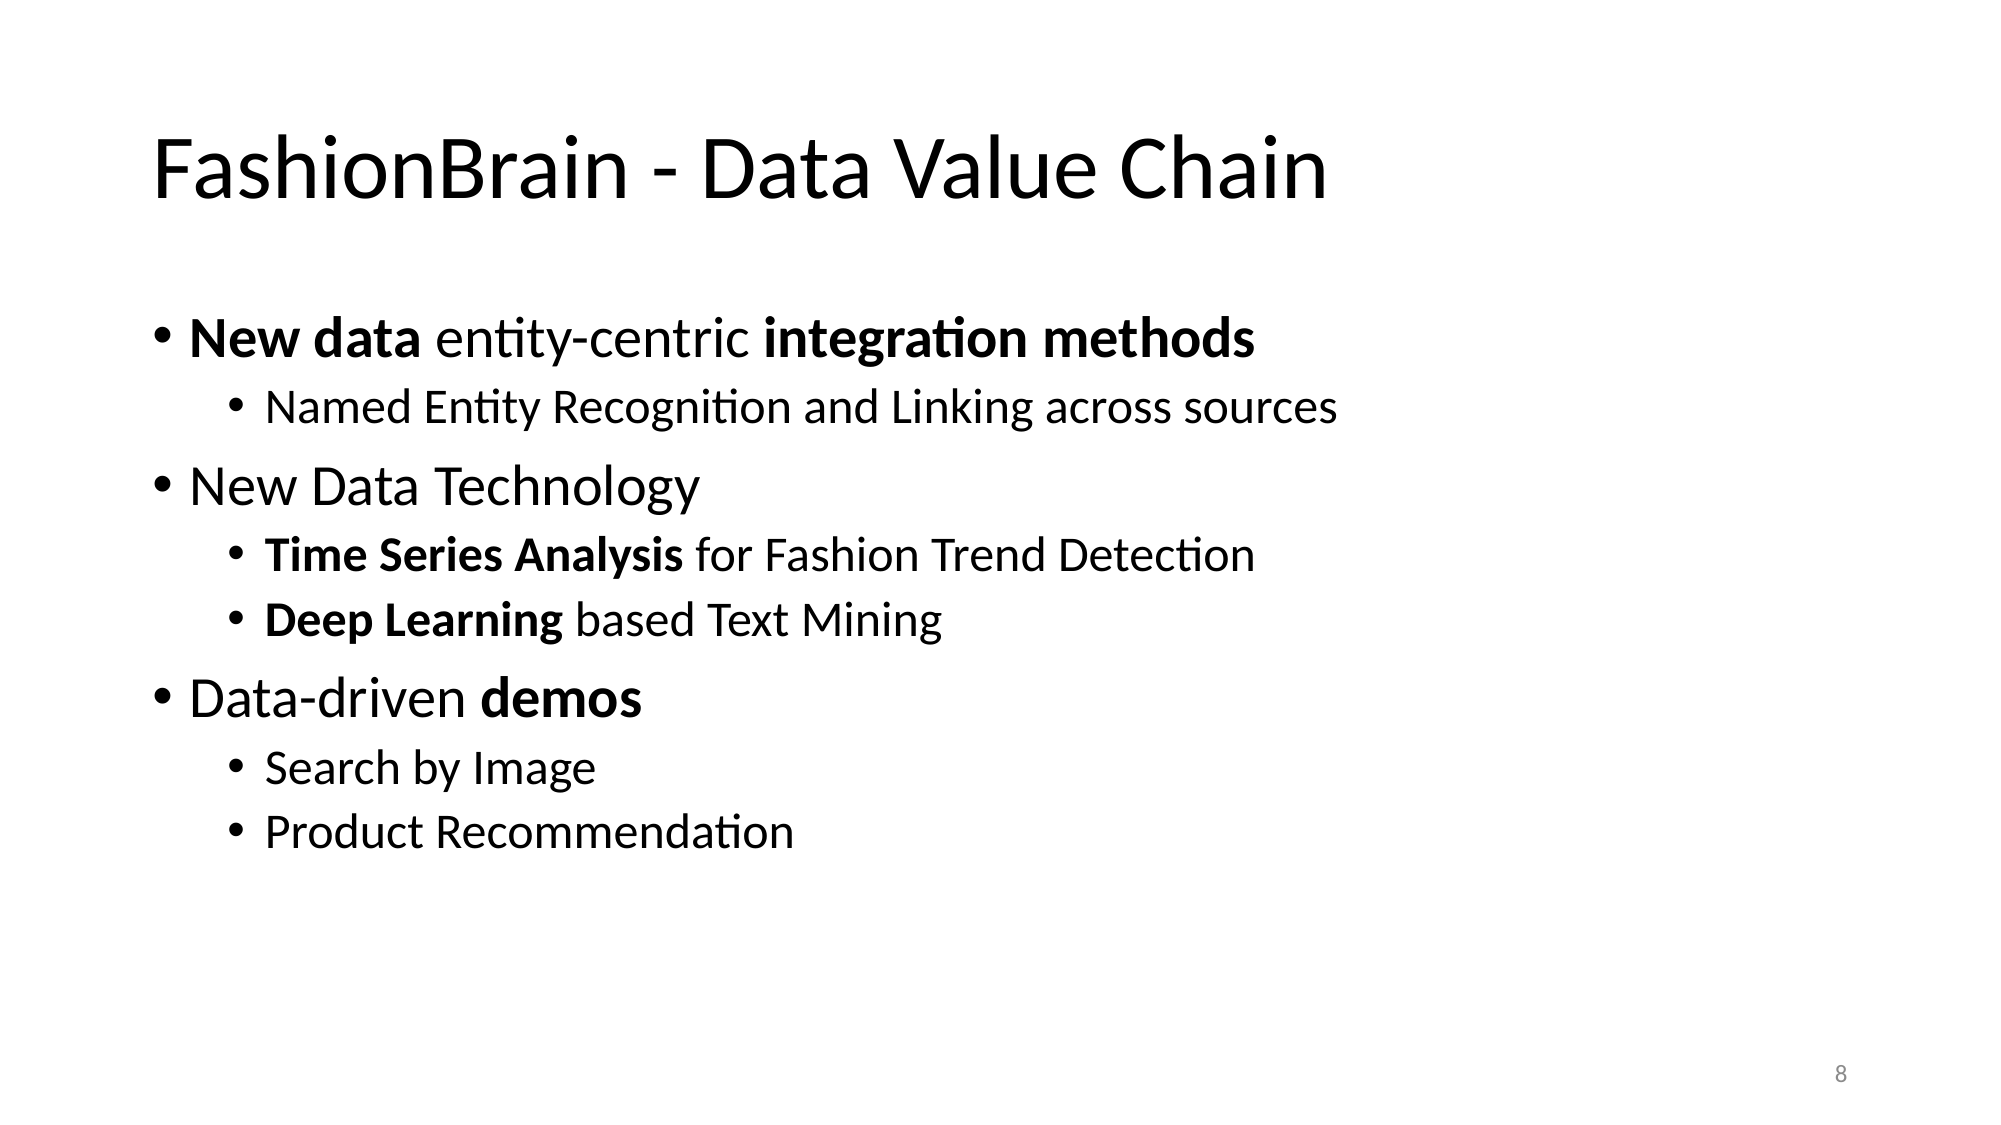

# FashionBrain - Data Value Chain
New data entity-centric integration methods
Named Entity Recognition and Linking across sources
New Data Technology
Time Series Analysis for Fashion Trend Detection
Deep Learning based Text Mining
Data-driven demos
Search by Image
Product Recommendation

8